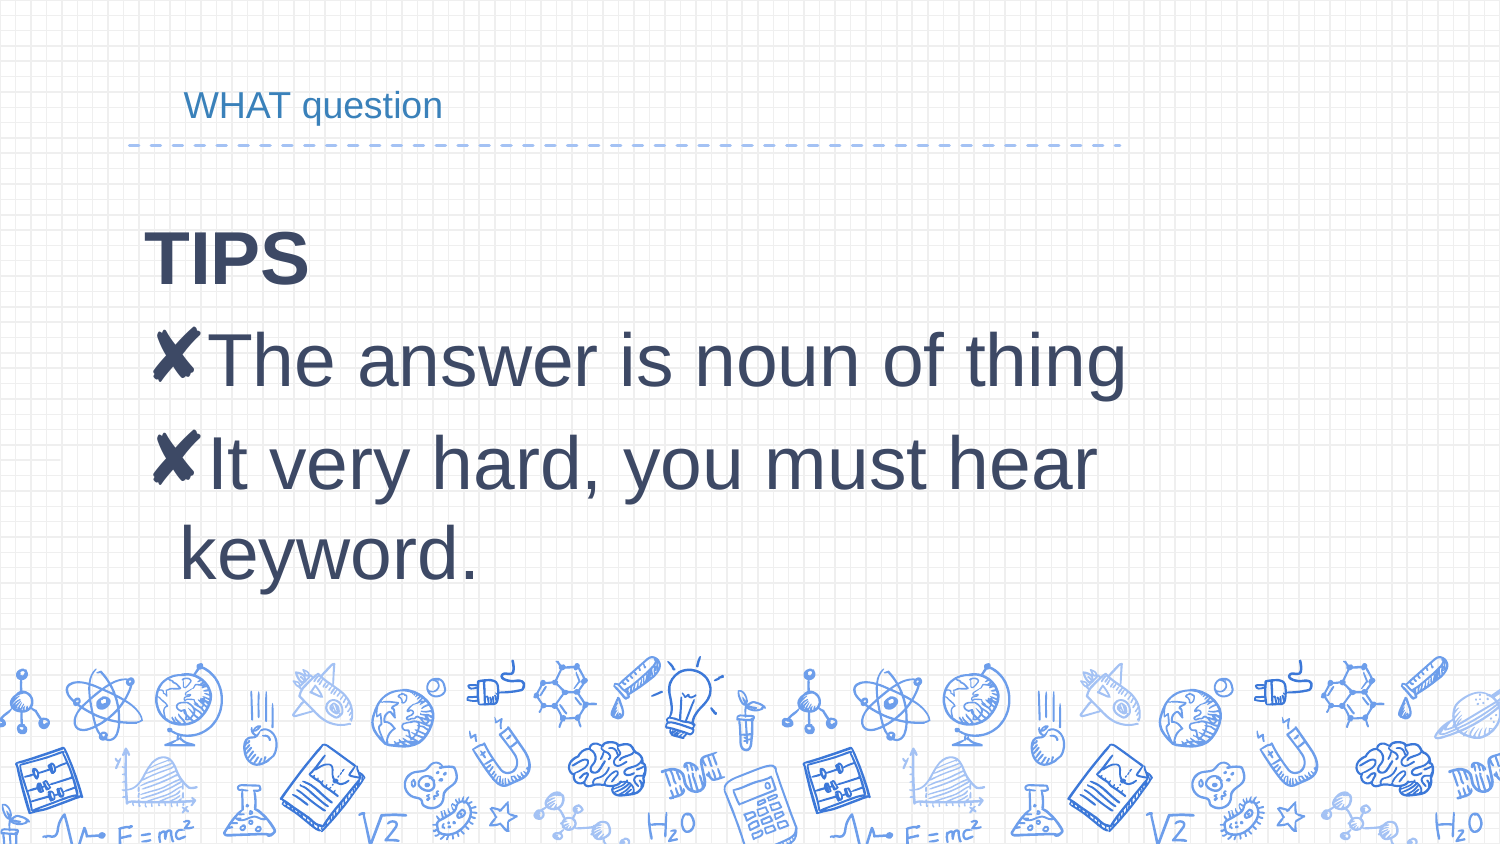

WHAT question
TIPS
The answer is noun of thing
It very hard, you must hear keyword.